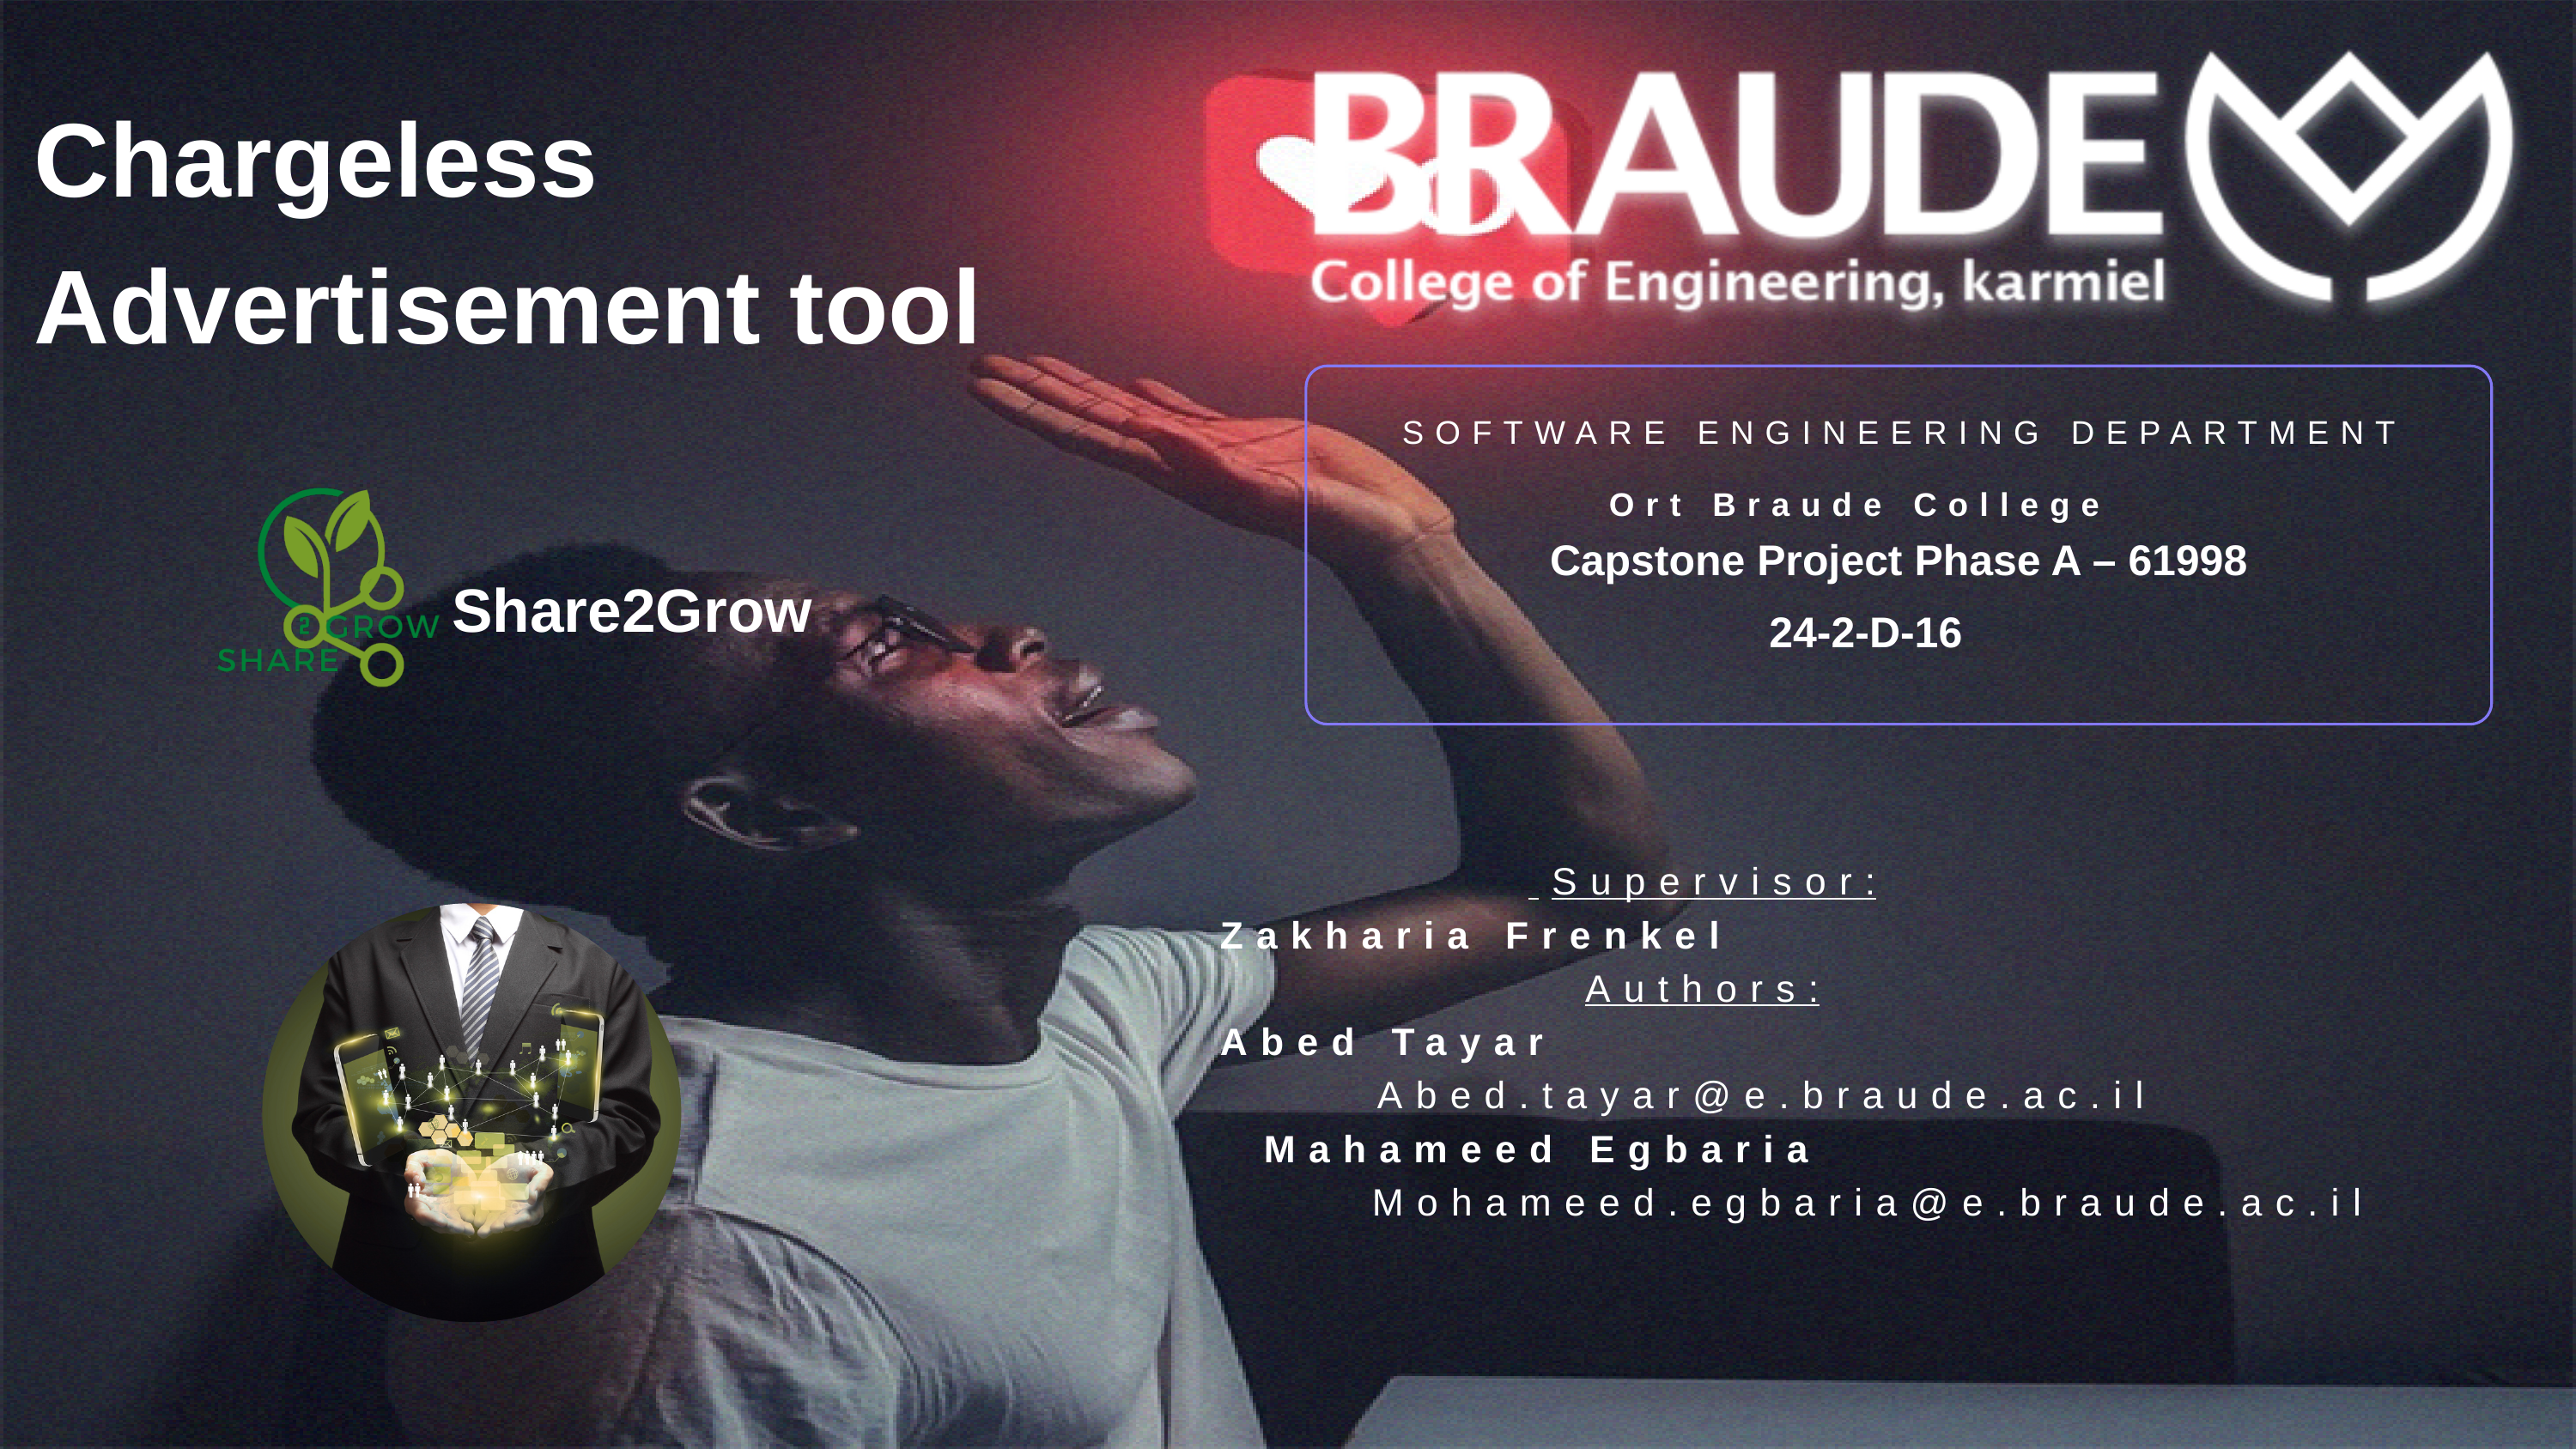

Chargeless Advertisement tool

SOFTWARE ENGINEERING DEPARTMENT

Ort Braude College

Capstone Project Phase A – 61998
Share2Grow
 24-2-D-16
 Supervisor:
             Zakharia Frenkel
Authors:
             Abed Tayar
     Abed.tayar@e.braude.ac.il
             Mahameed Egbaria
              Mohameed.egbaria@e.braude.ac.il